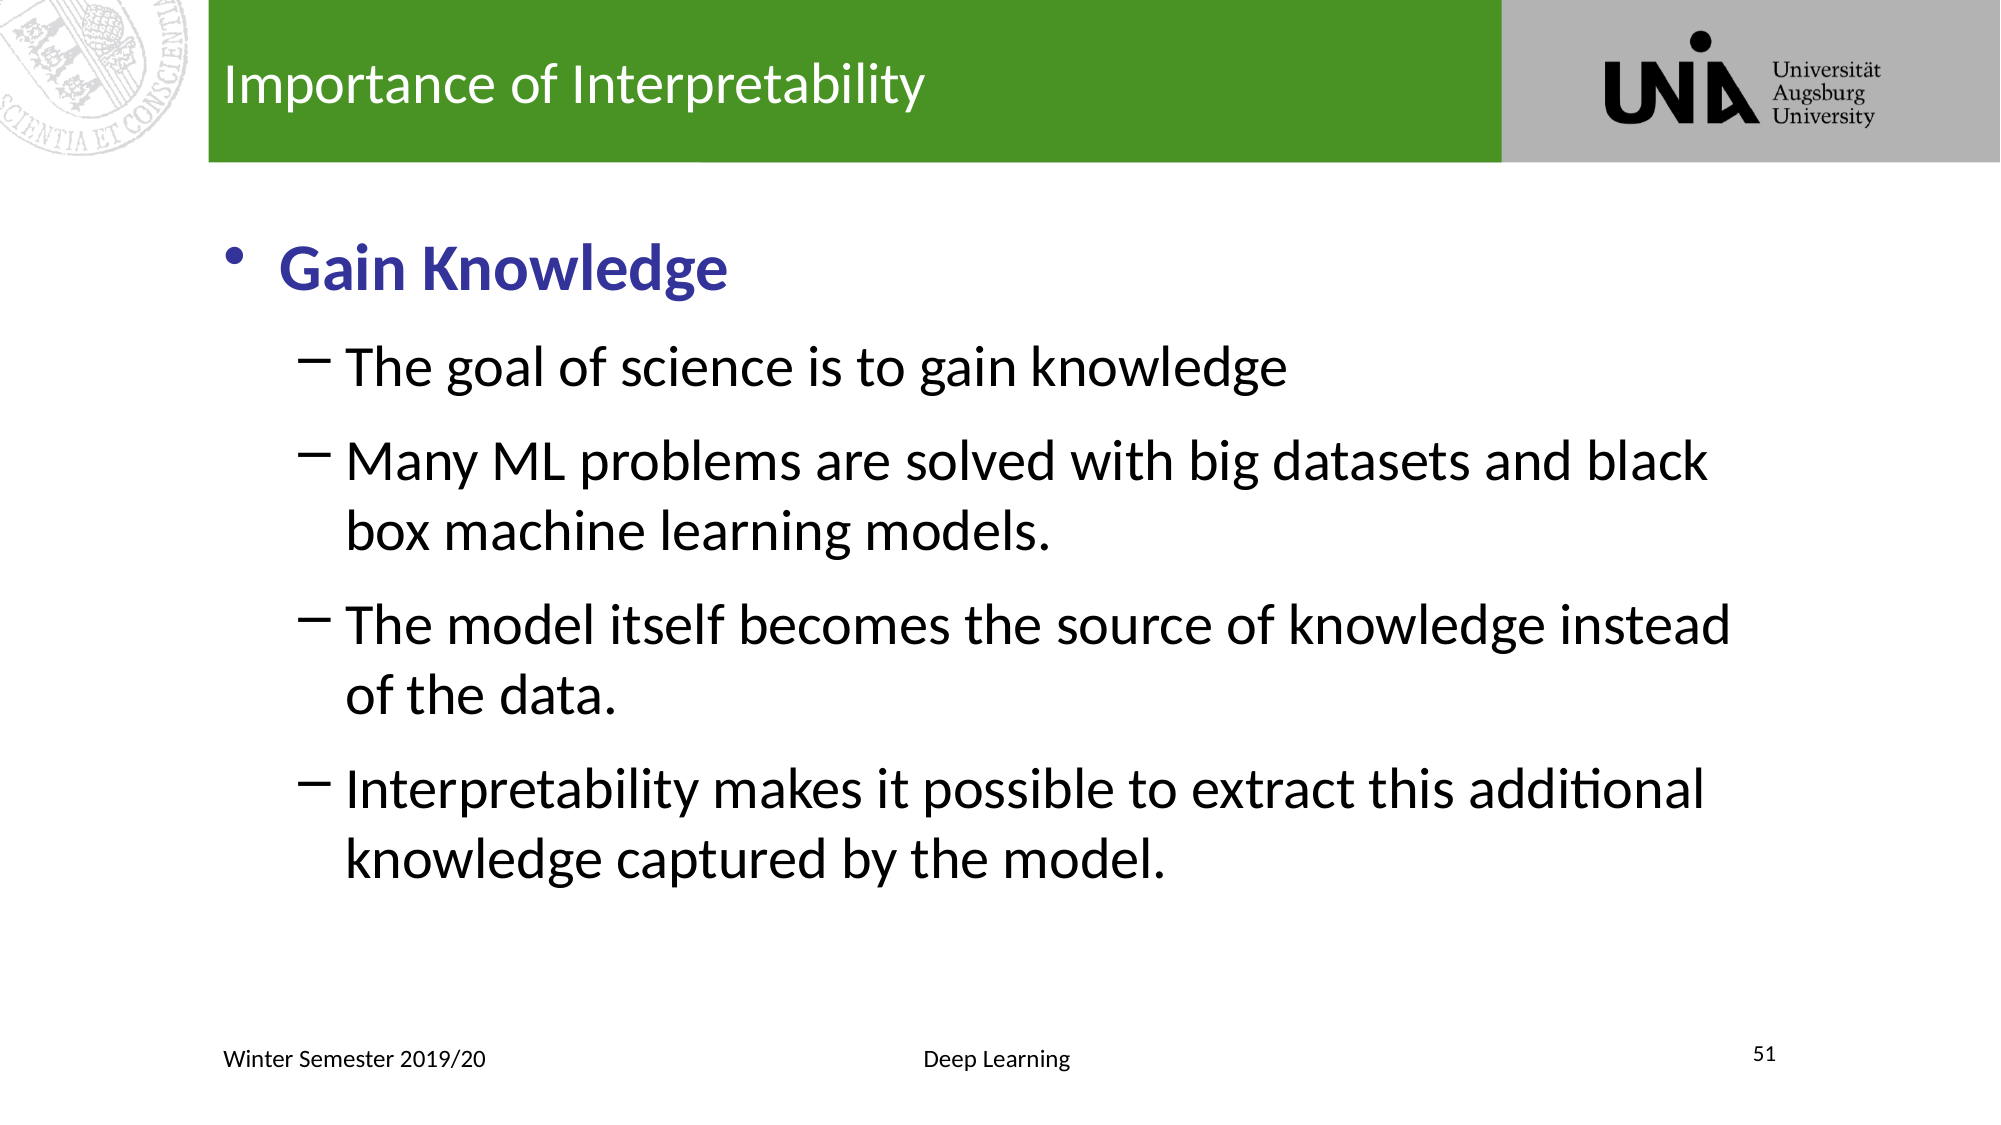

# Importance of Interpretability
Gain Knowledge
The goal of science is to gain knowledge
Many ML problems are solved with big datasets and black box machine learning models.
The model itself becomes the source of knowledge instead of the data.
Interpretability makes it possible to extract this additional knowledge captured by the model.
51